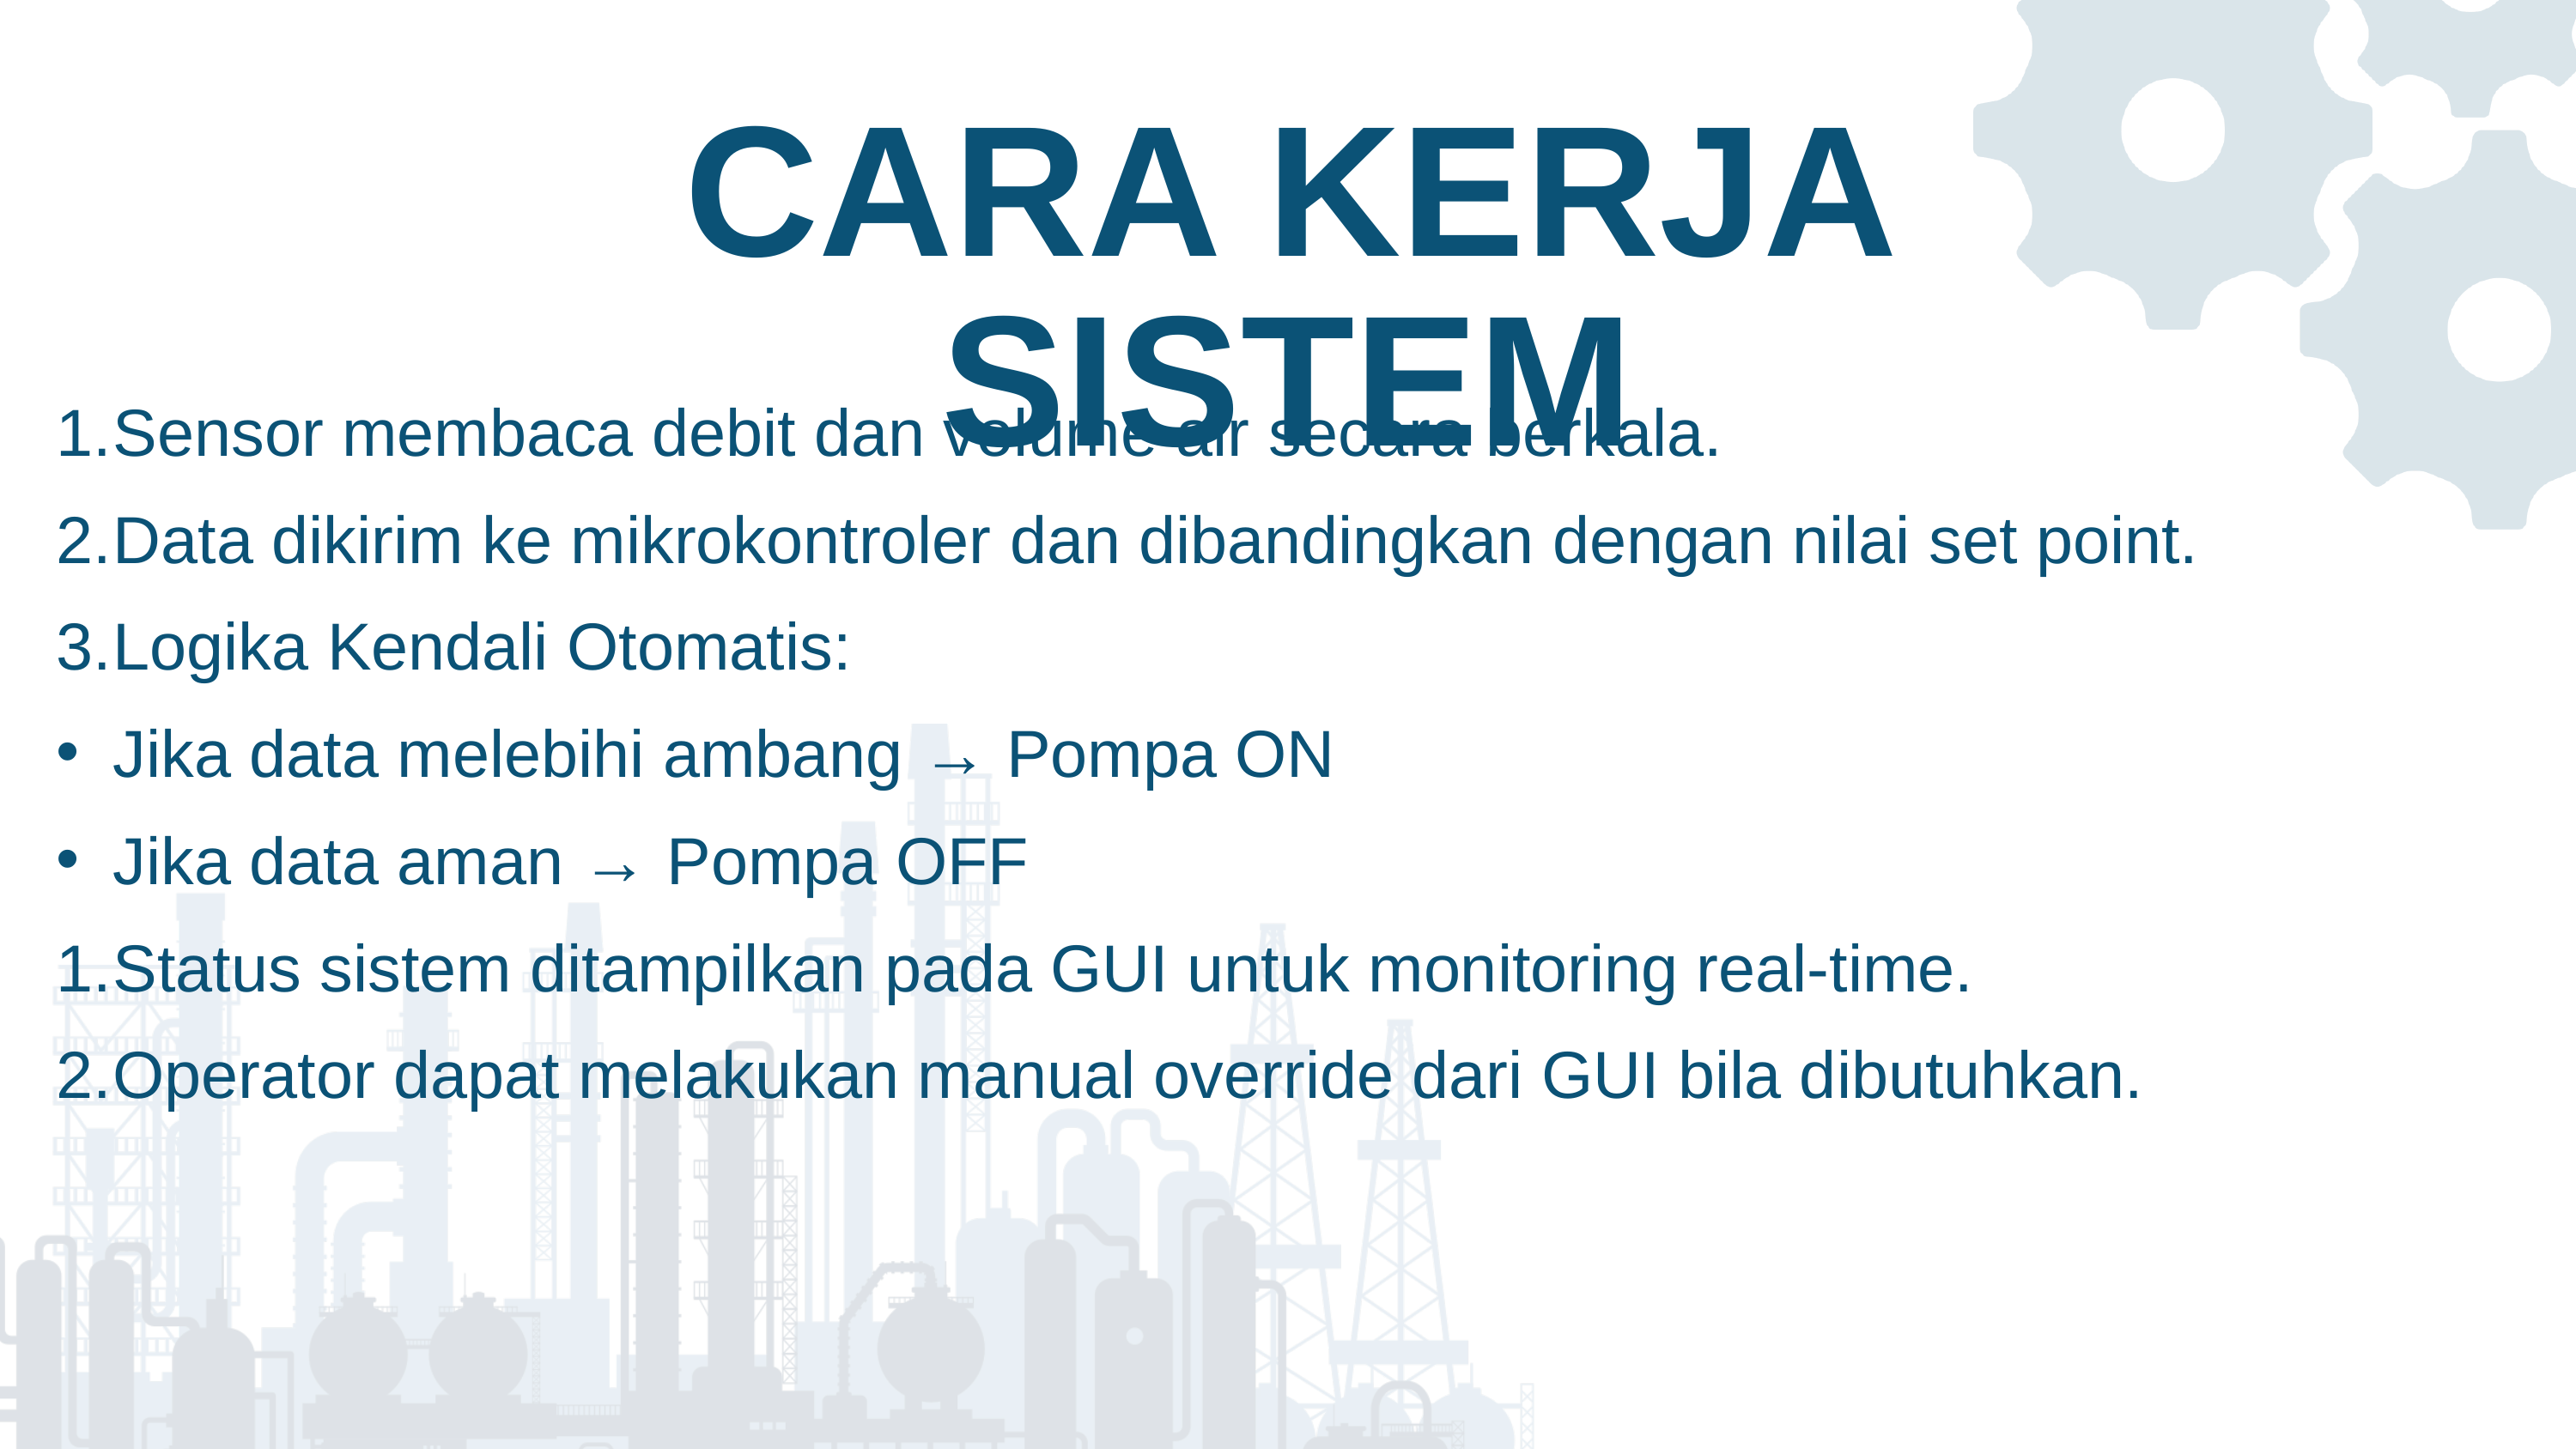

CARA KERJA SISTEM
Sensor membaca debit dan volume air secara berkala.
Data dikirim ke mikrokontroler dan dibandingkan dengan nilai set point.
Logika Kendali Otomatis:
Jika data melebihi ambang → Pompa ON
Jika data aman → Pompa OFF
Status sistem ditampilkan pada GUI untuk monitoring real-time.
Operator dapat melakukan manual override dari GUI bila dibutuhkan.